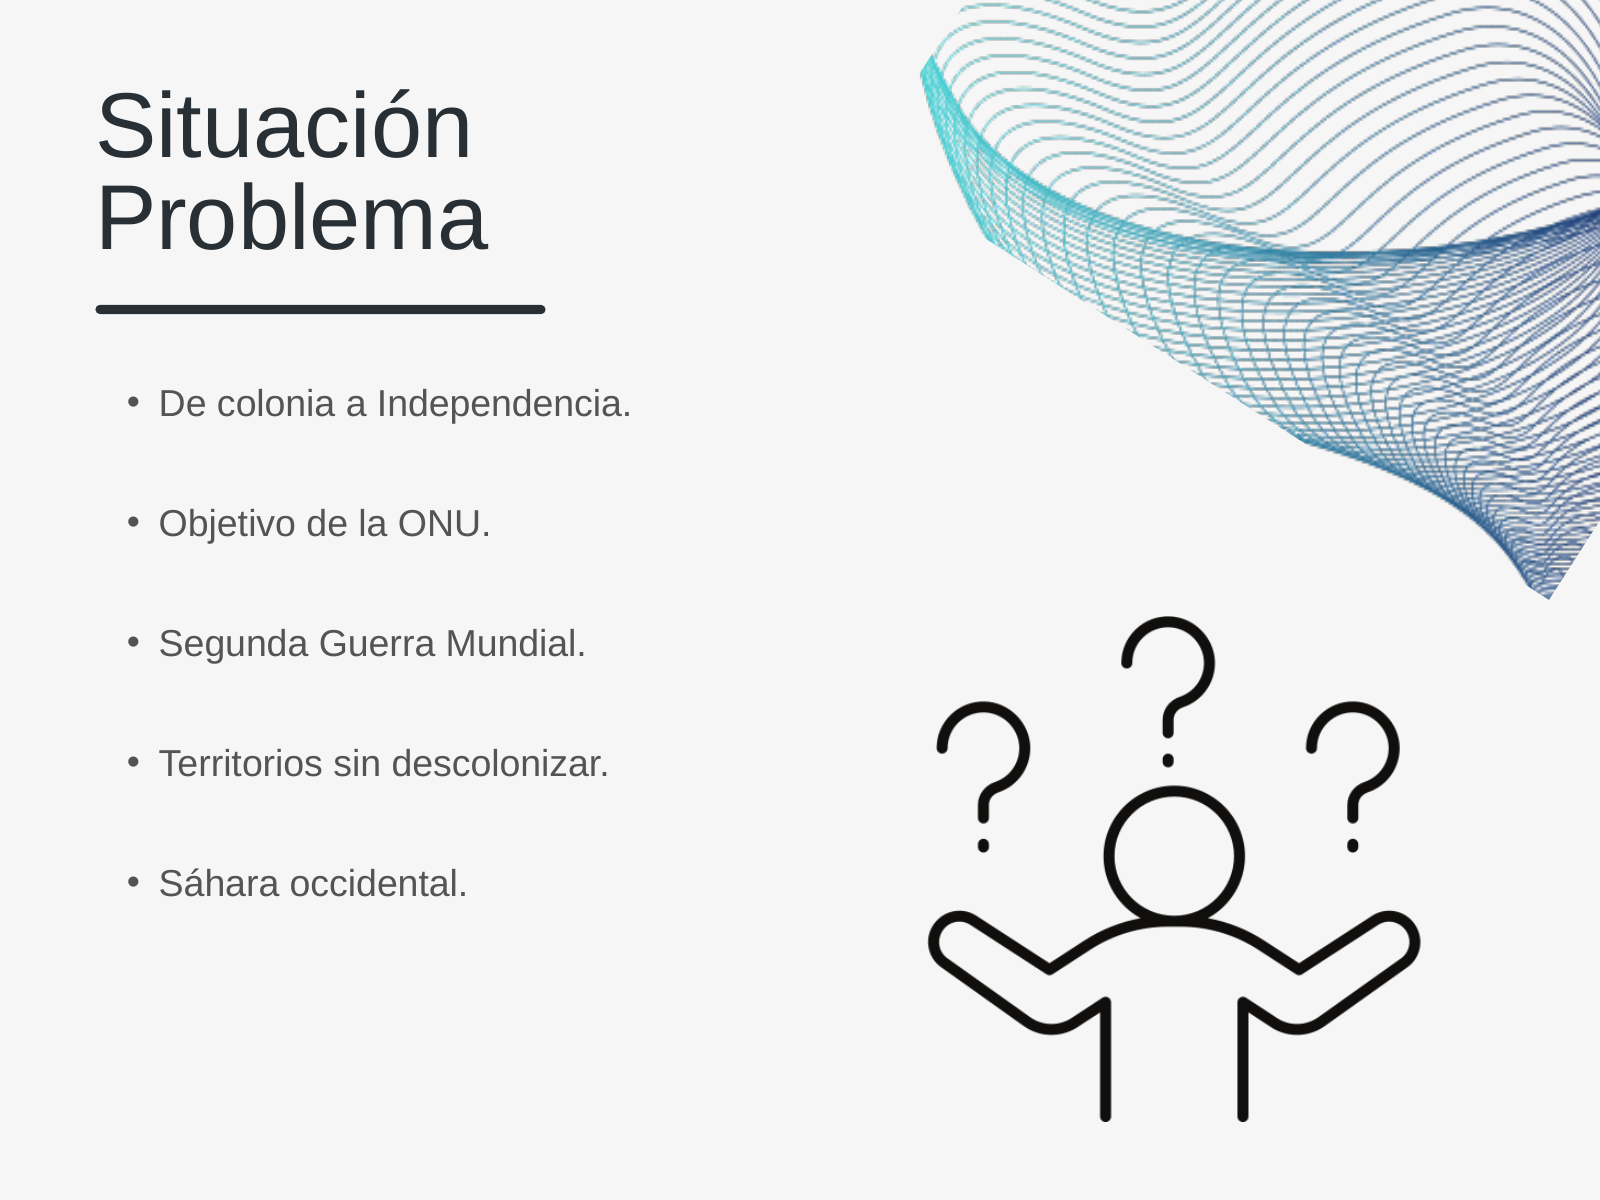

Situación
Problema

De colonia a Independencia.

Objetivo de la ONU.

Segunda Guerra Mundial.

Territorios sin descolonizar.

Sáhara occidental.